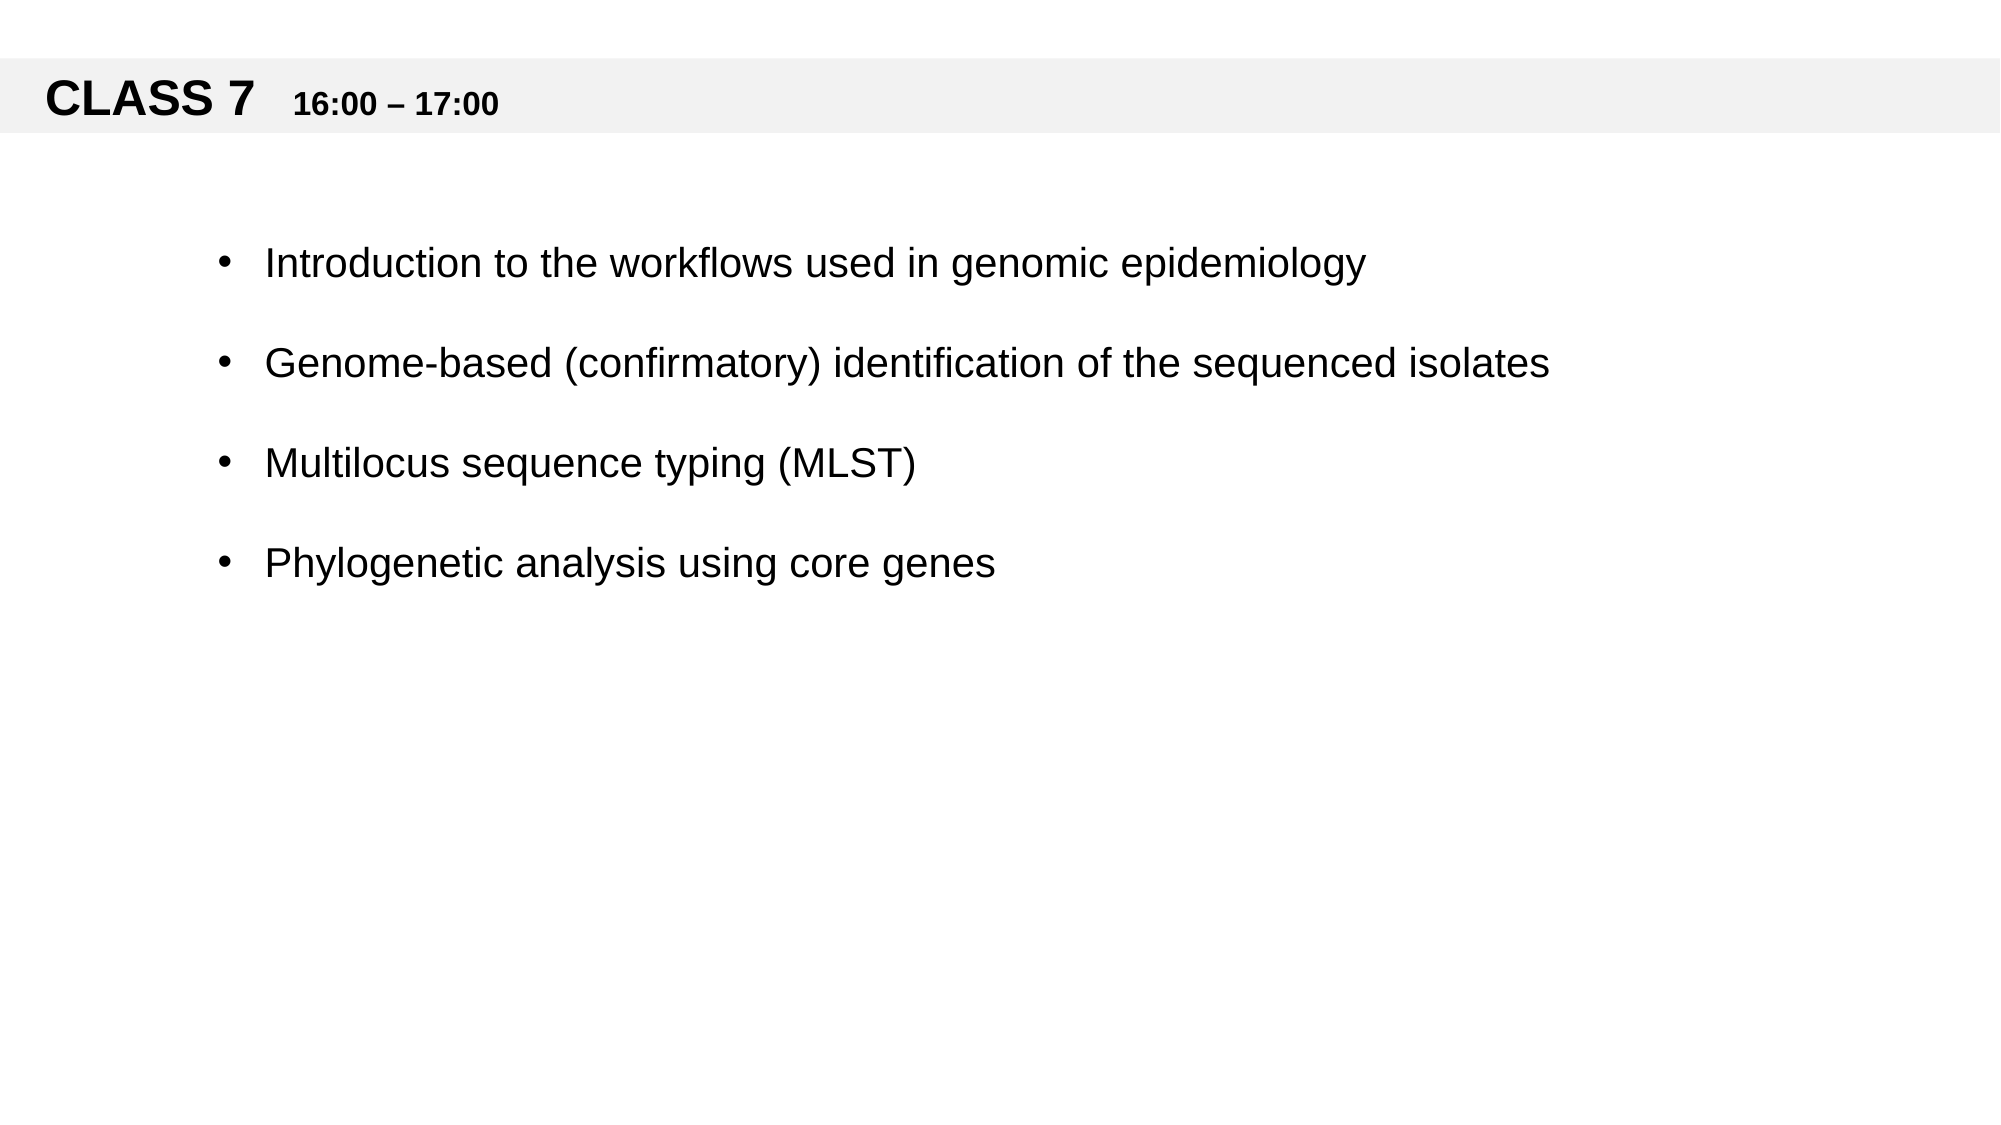

CLASS 7    16:00 – 17:00
Introduction to the workflows used in genomic epidemiology

Genome-based (confirmatory) identification of the sequenced isolates

Multilocus sequence typing (MLST)

Phylogenetic analysis using core genes